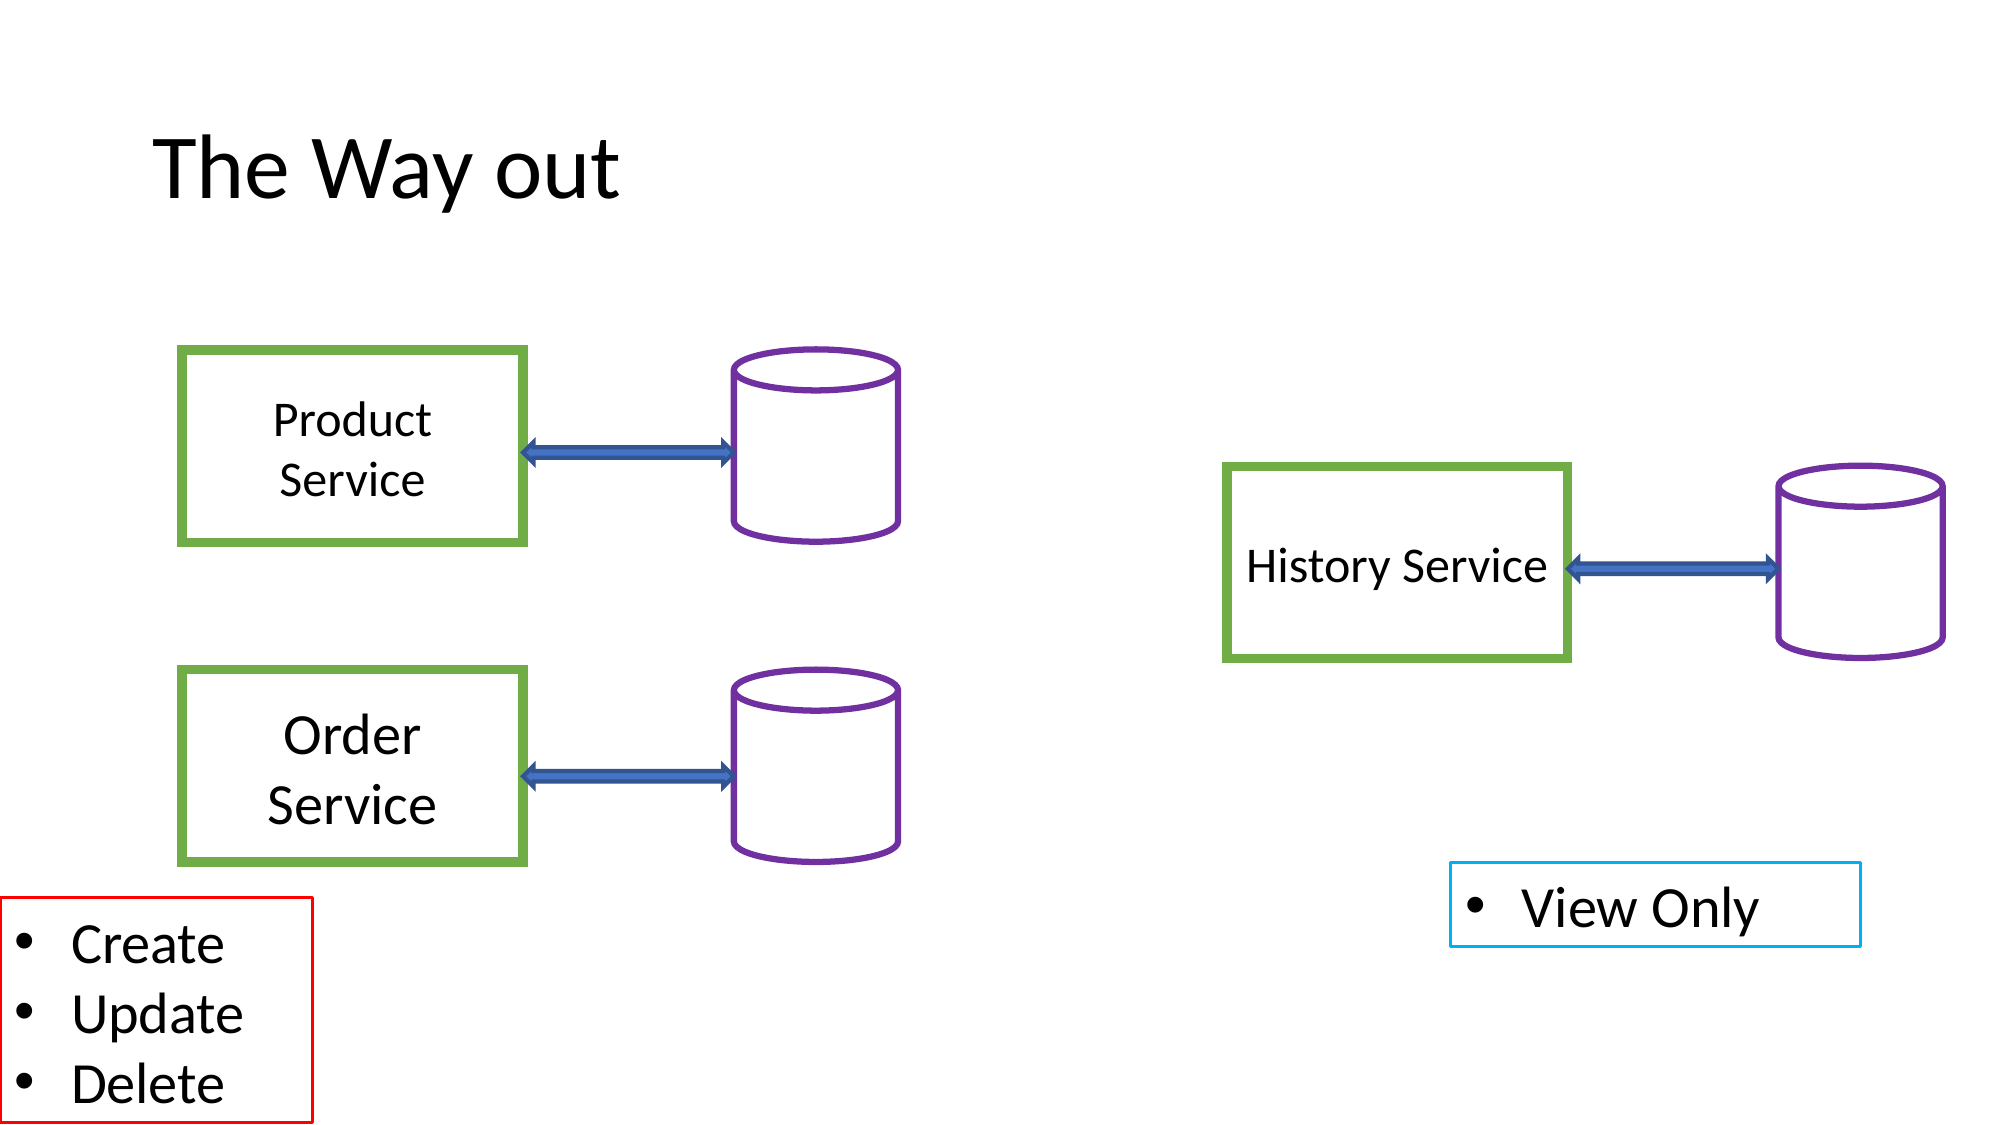

The Way out

Product Service

History Service

Order Service

View Only
Create
Update
Delete